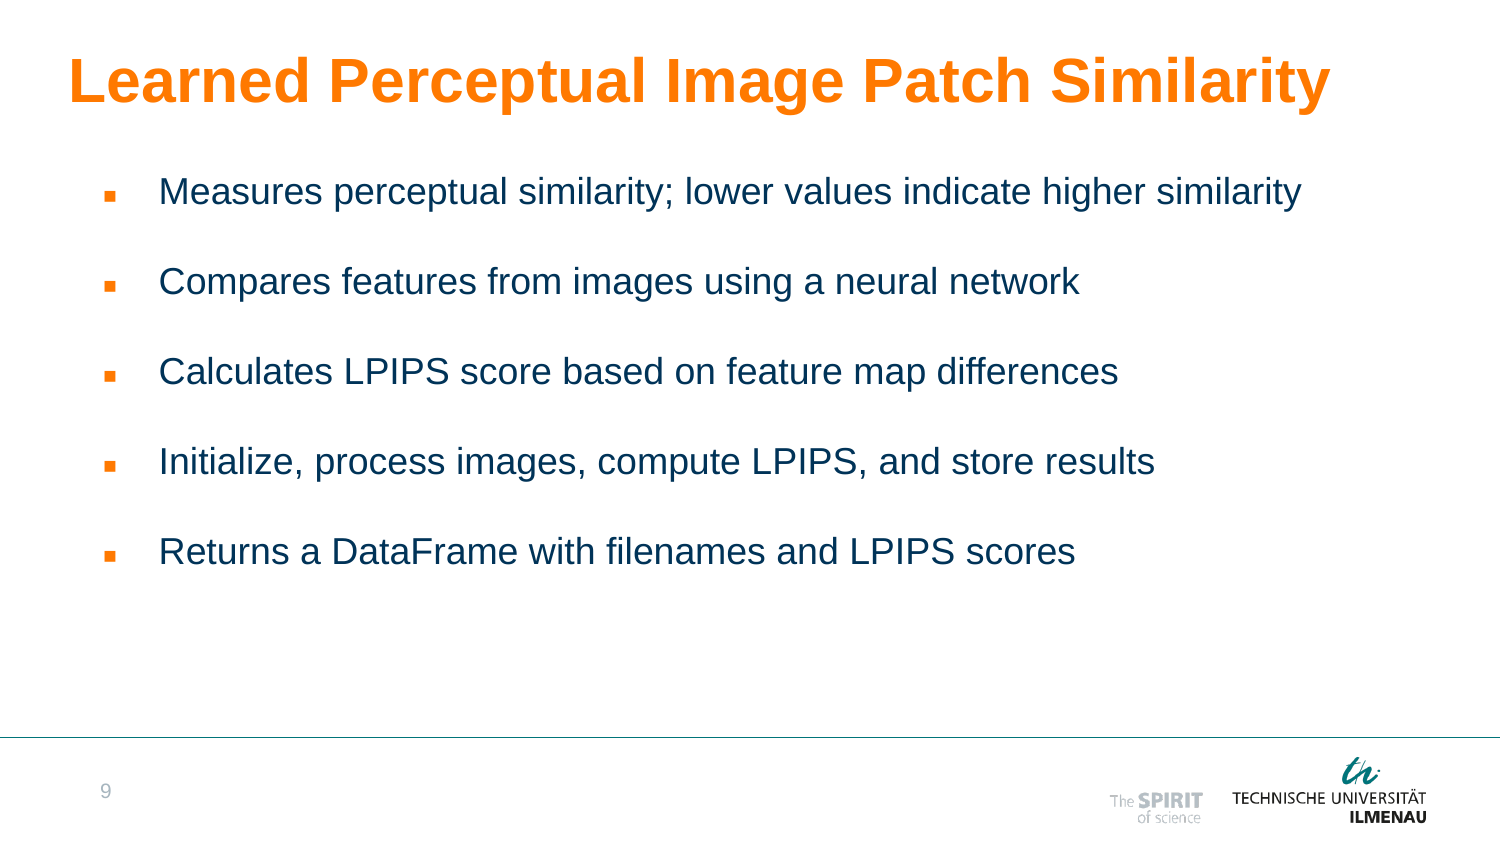

# Learned Perceptual Image Patch Similarity
Measures perceptual similarity; lower values indicate higher similarity

Compares features from images using a neural network

Calculates LPIPS score based on feature map differences

Initialize, process images, compute LPIPS, and store results

Returns a DataFrame with filenames and LPIPS scores

9